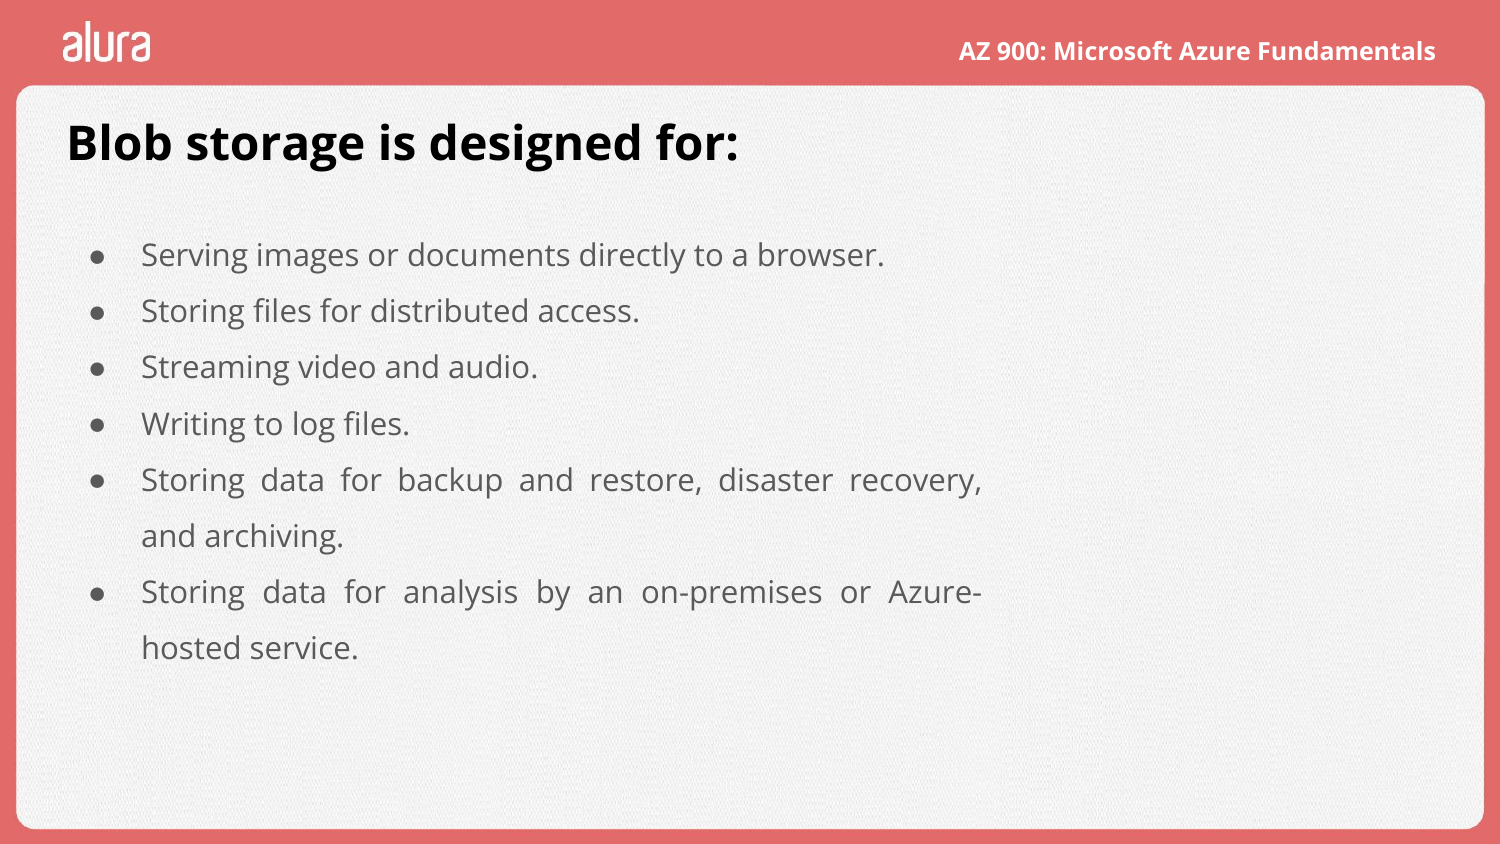

# Blob storage is designed for:
Serving images or documents directly to a browser.
Storing files for distributed access.
Streaming video and audio.
Writing to log files.
Storing data for backup and restore, disaster recovery, and archiving.
Storing data for analysis by an on-premises or Azure-hosted service.